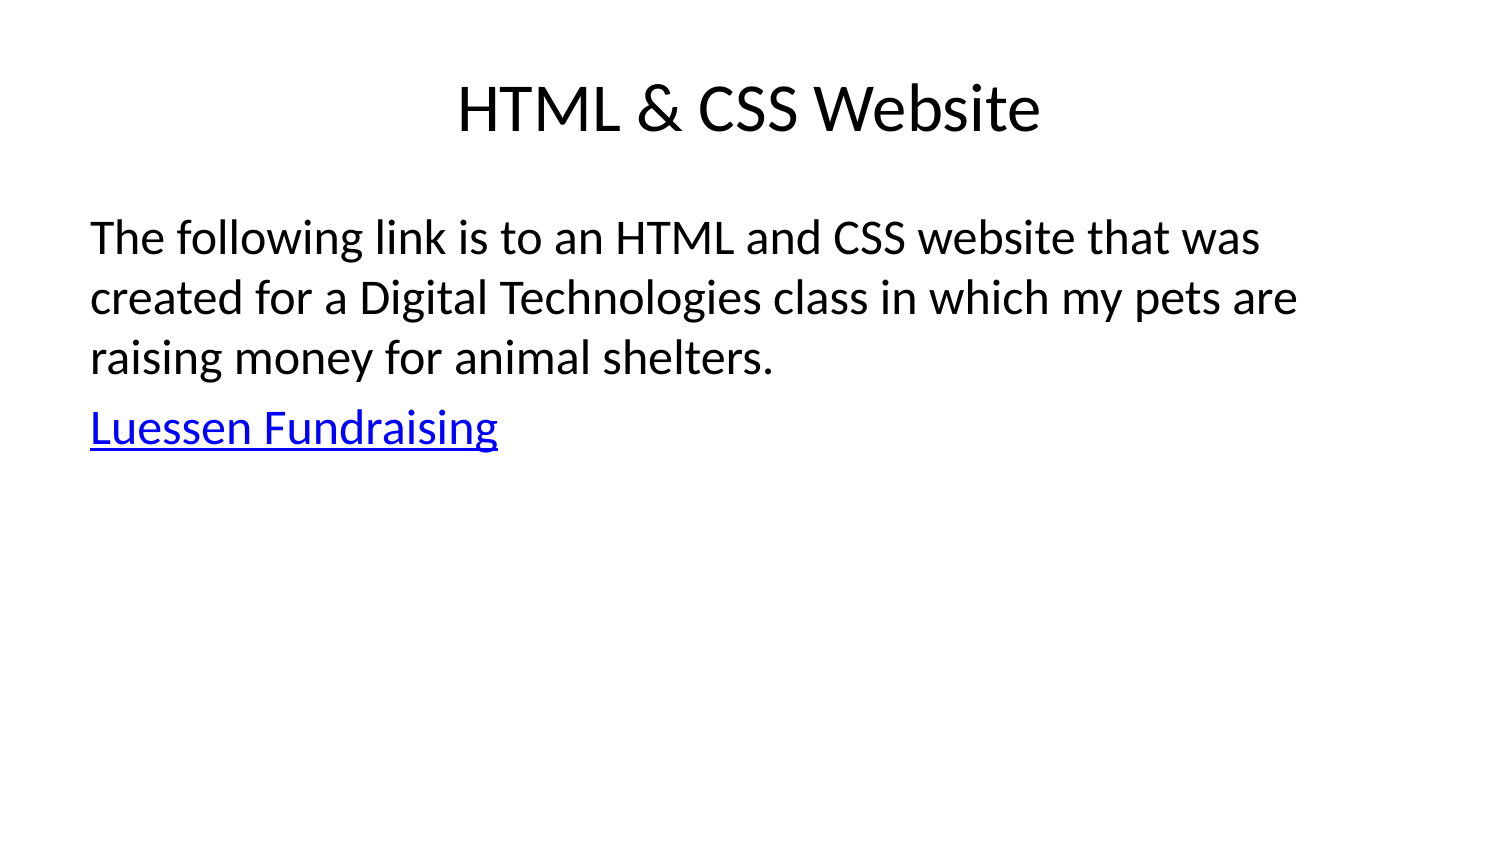

# HTML & CSS Website
The following link is to an HTML and CSS website that was created for a Digital Technologies class in which my pets are raising money for animal shelters.
Luessen Fundraising